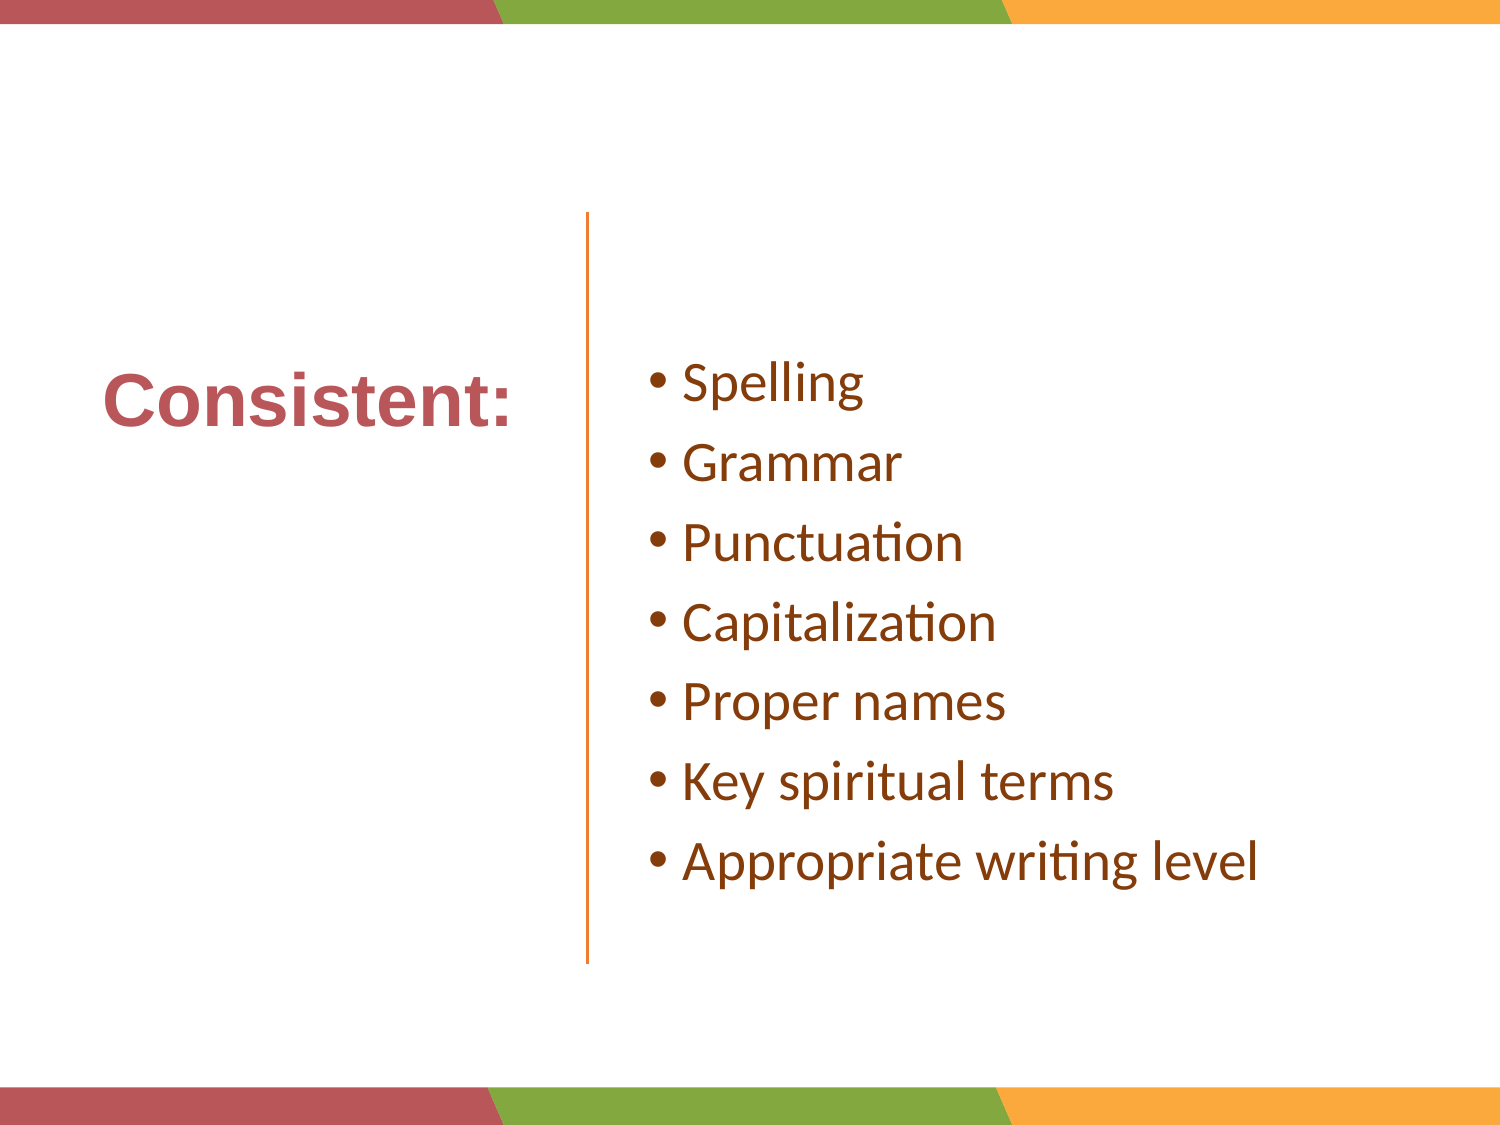

Consistent:
Spelling
Grammar
Punctuation
Capitalization
Proper names
Key spiritual terms
Appropriate writing level